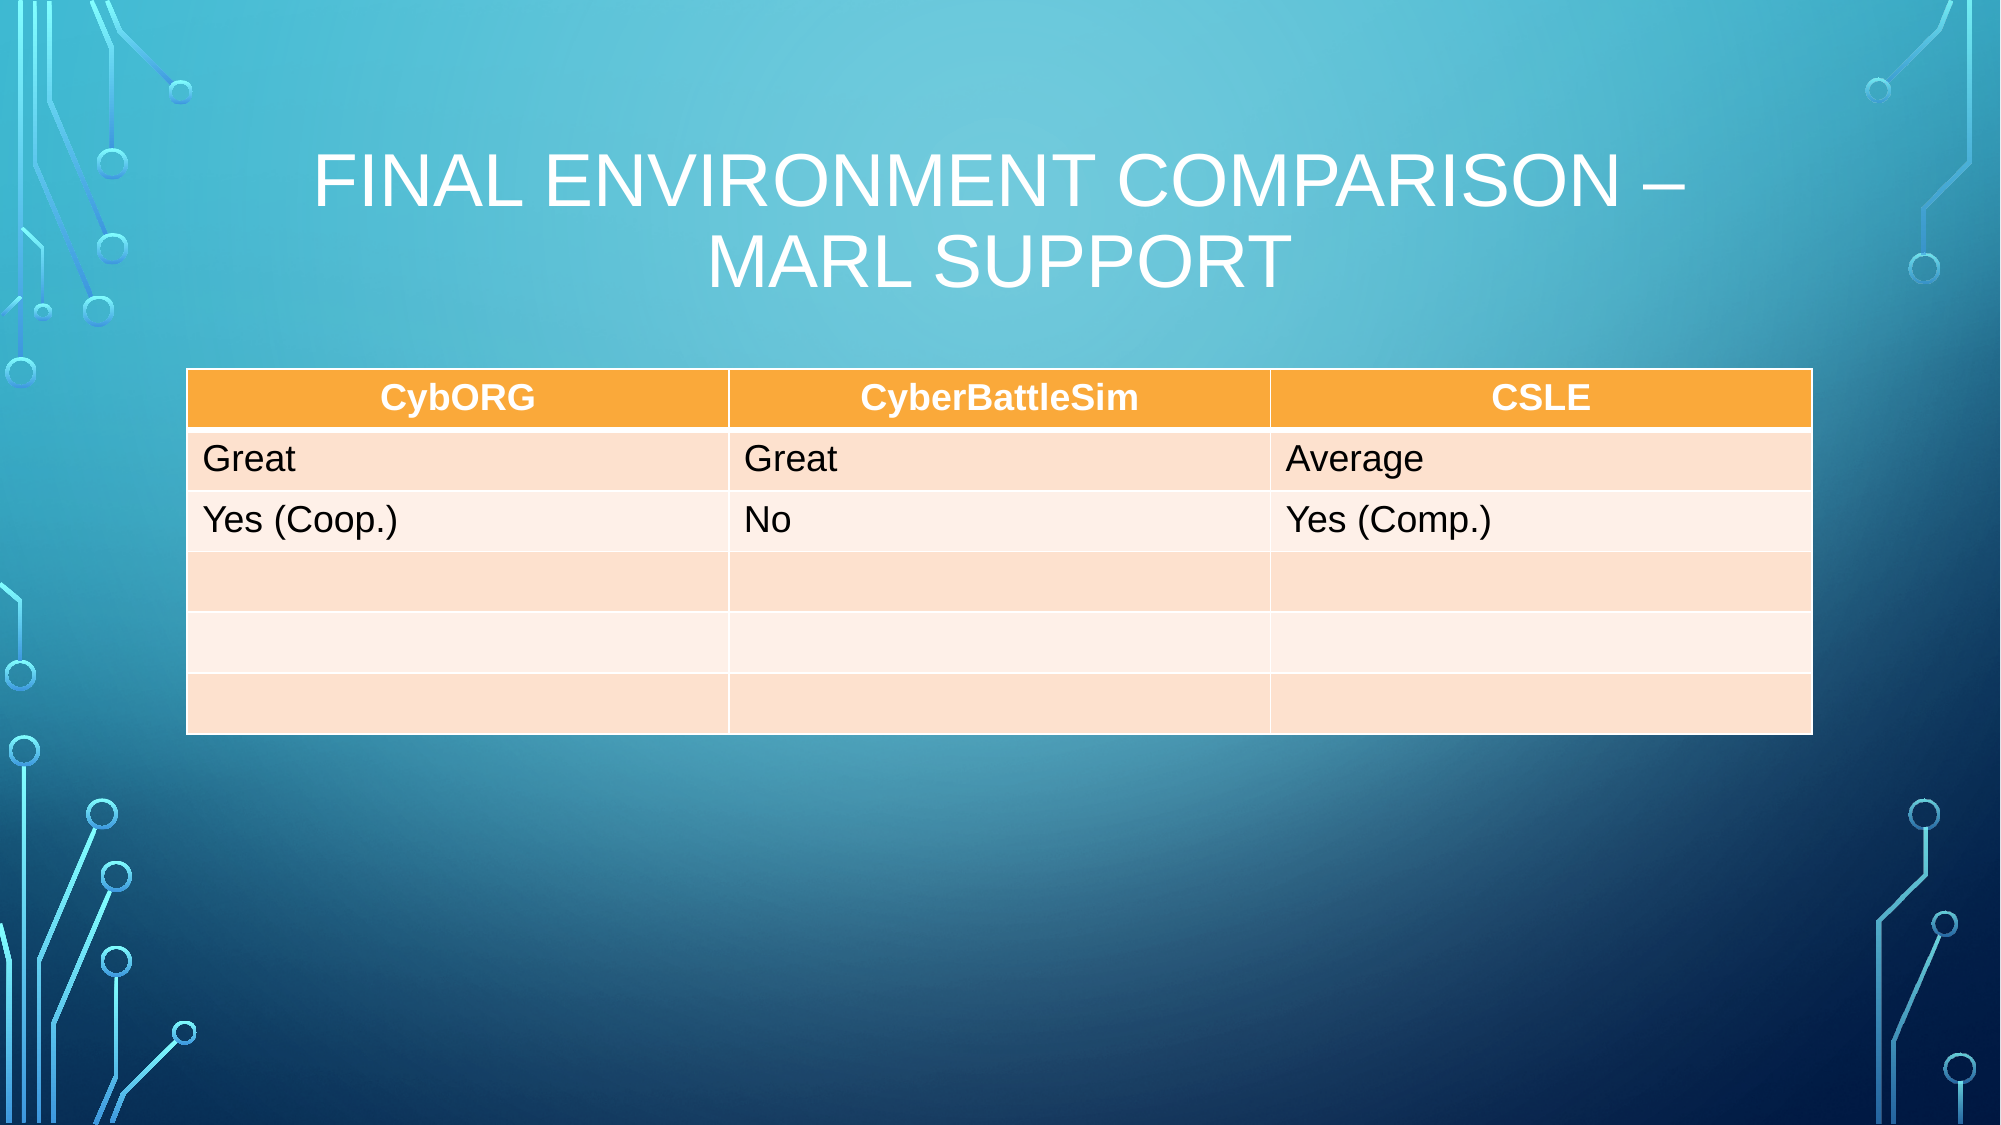

# Final Environment comparison – MARL Support
| CybORG | CyberBattleSim | CSLE |
| --- | --- | --- |
| Great | Great | Average |
| Yes (Coop.) | No | Yes (Comp.) |
|  |  |  |
|  |  |  |
|  |  |  |